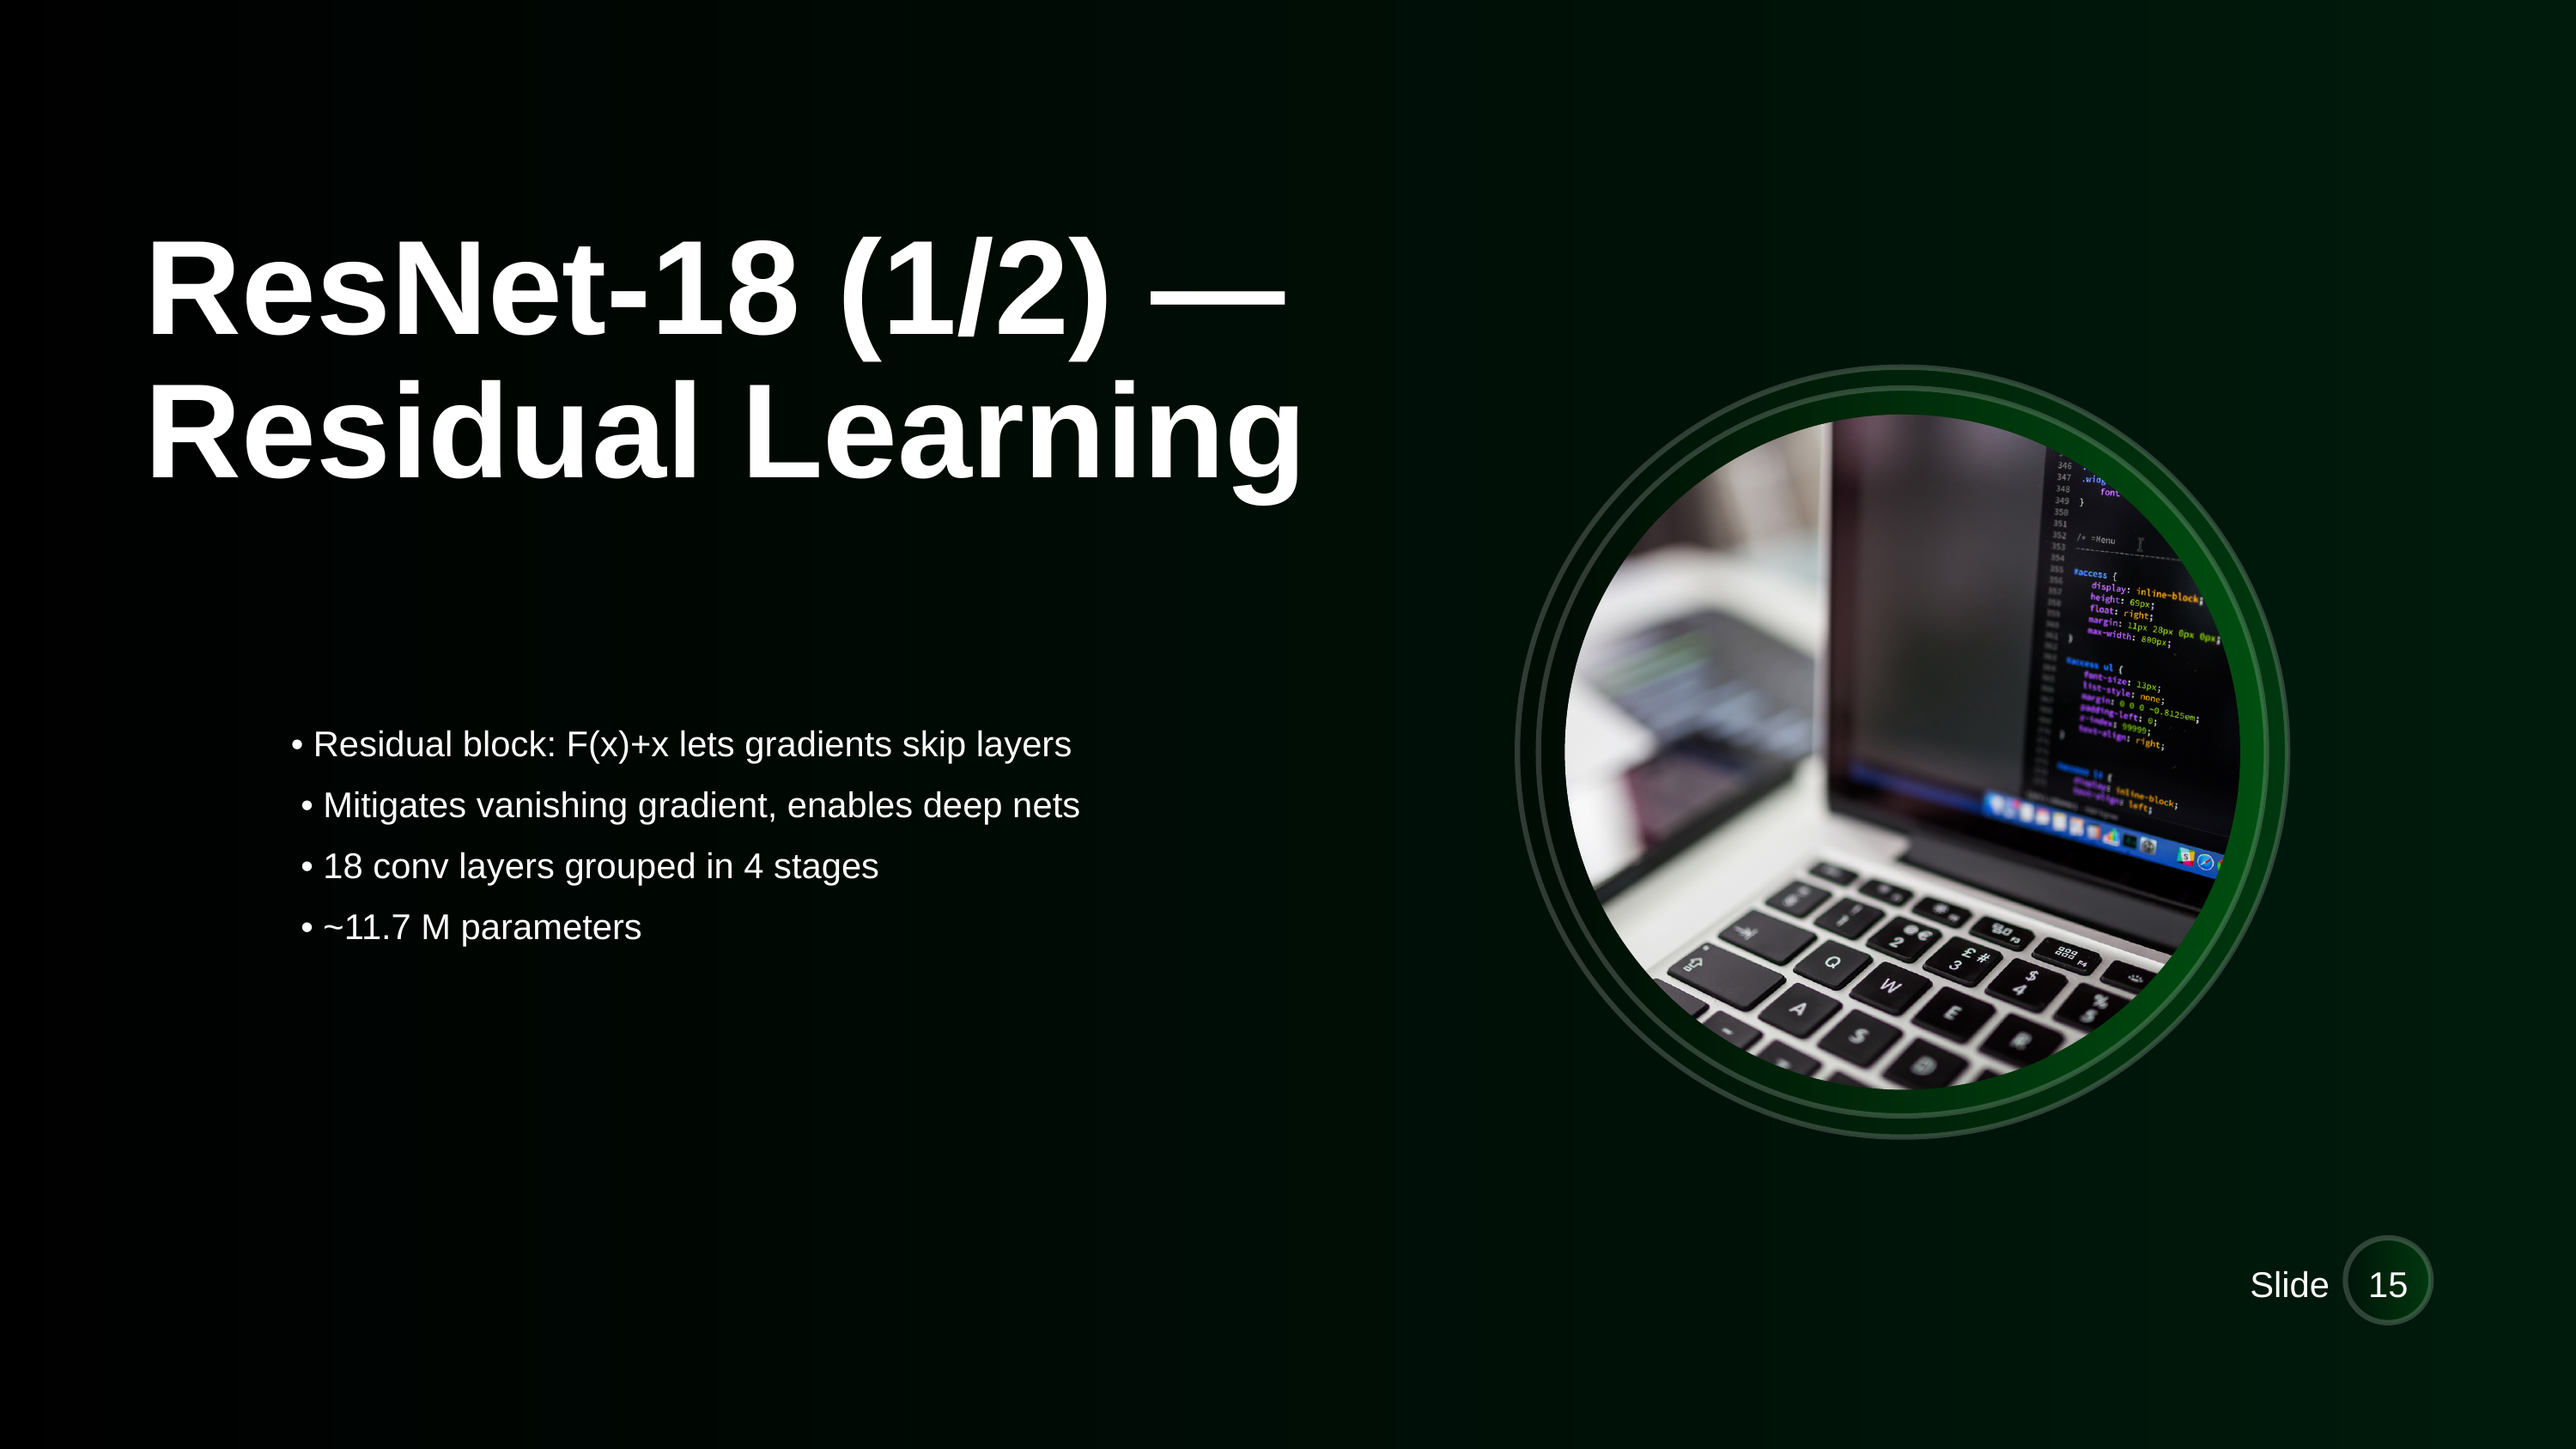

ResNet-18 (1/2) — Residual Learning

• Residual block: F(x)+x lets gradients skip layers
 • Mitigates vanishing gradient, enables deep nets
 • 18 conv layers grouped in 4 stages
 • ~11.7 M parameters

Slide
15